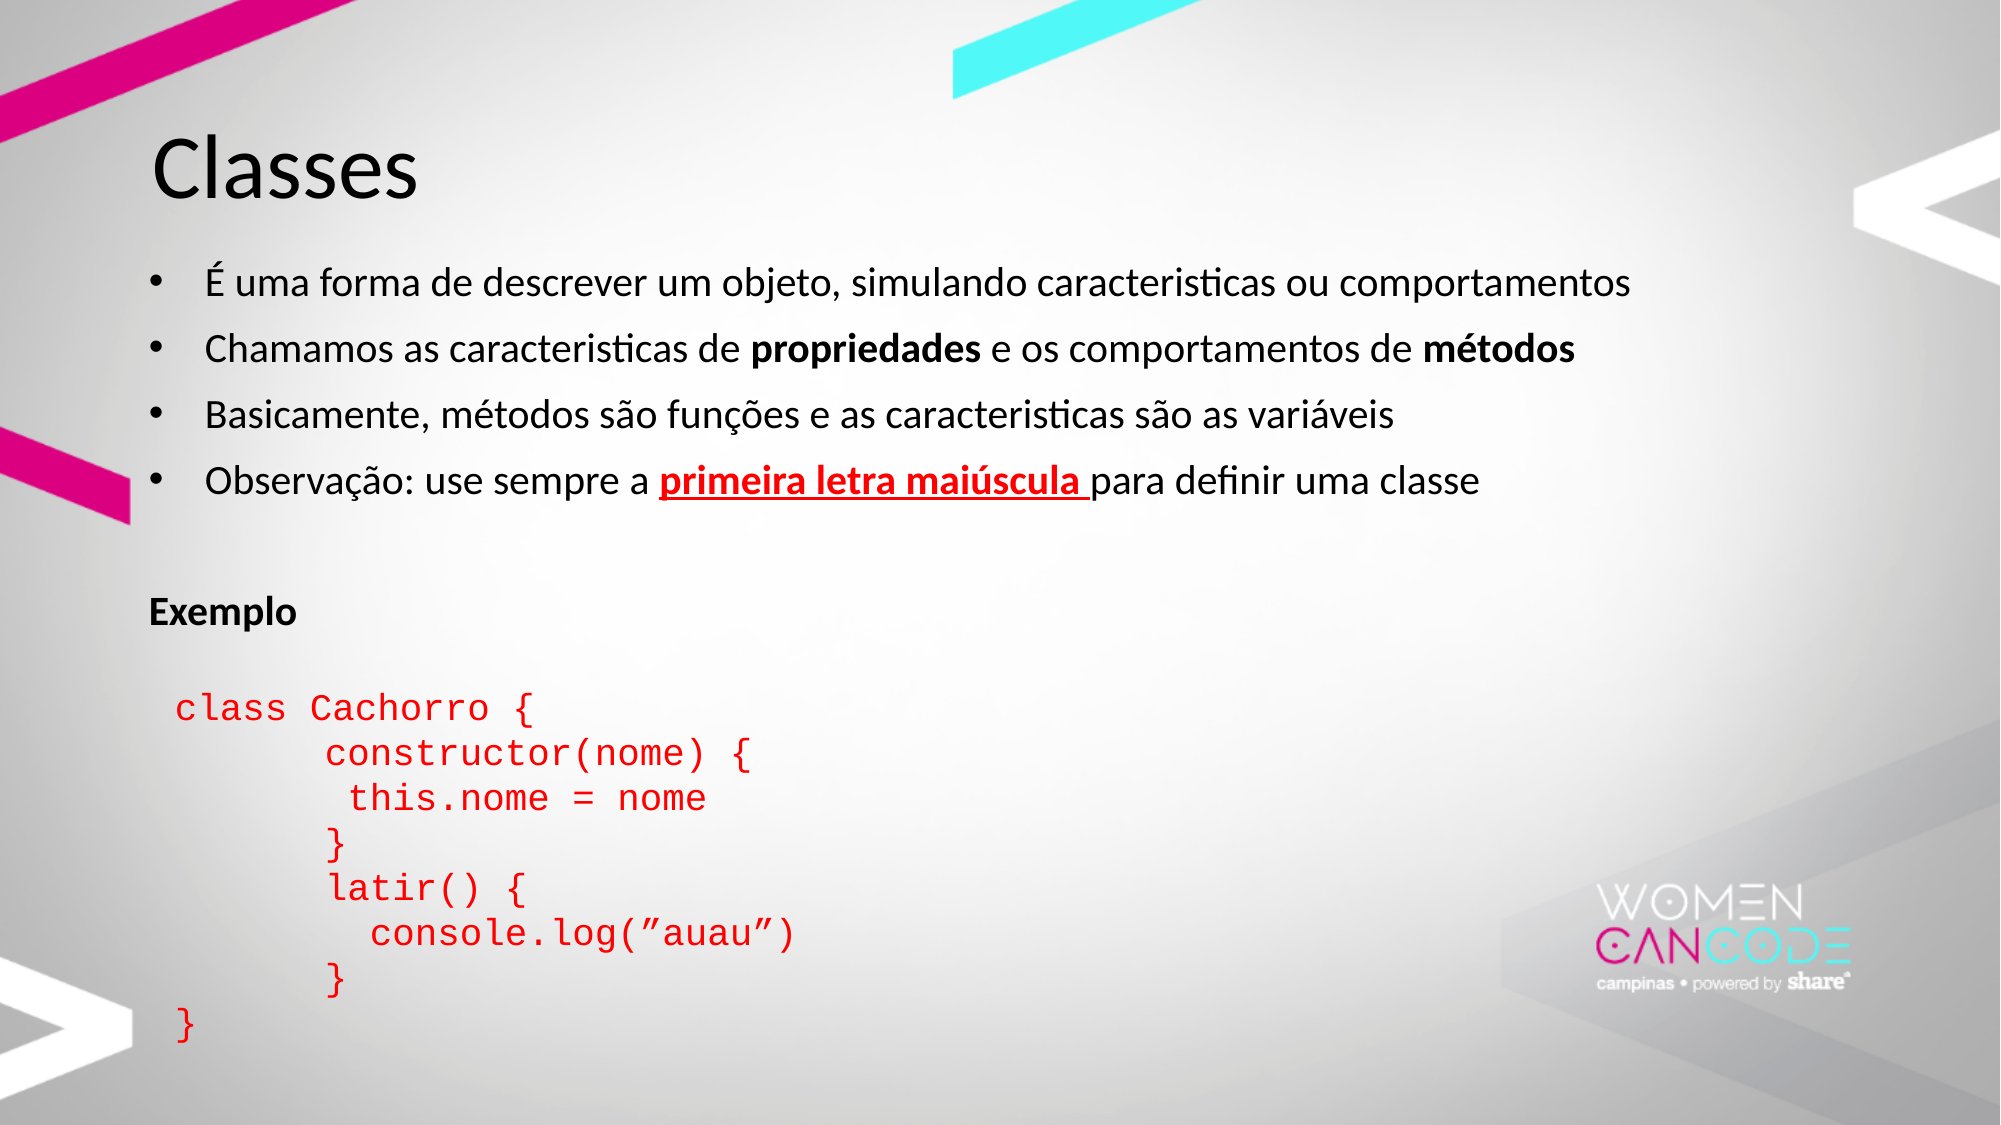

# Classes
É uma forma de descrever um objeto, simulando caracteristicas ou comportamentos
Chamamos as caracteristicas de propriedades e os comportamentos de métodos
Basicamente, métodos são funções e as caracteristicas são as variáveis
Observação: use sempre a primeira letra maiúscula para definir uma classe

Exemplo
class Cachorro {
	constructor(nome) {
	 this.nome = nome
	}
	latir() {
	  console.log(”auau”)
	}
}